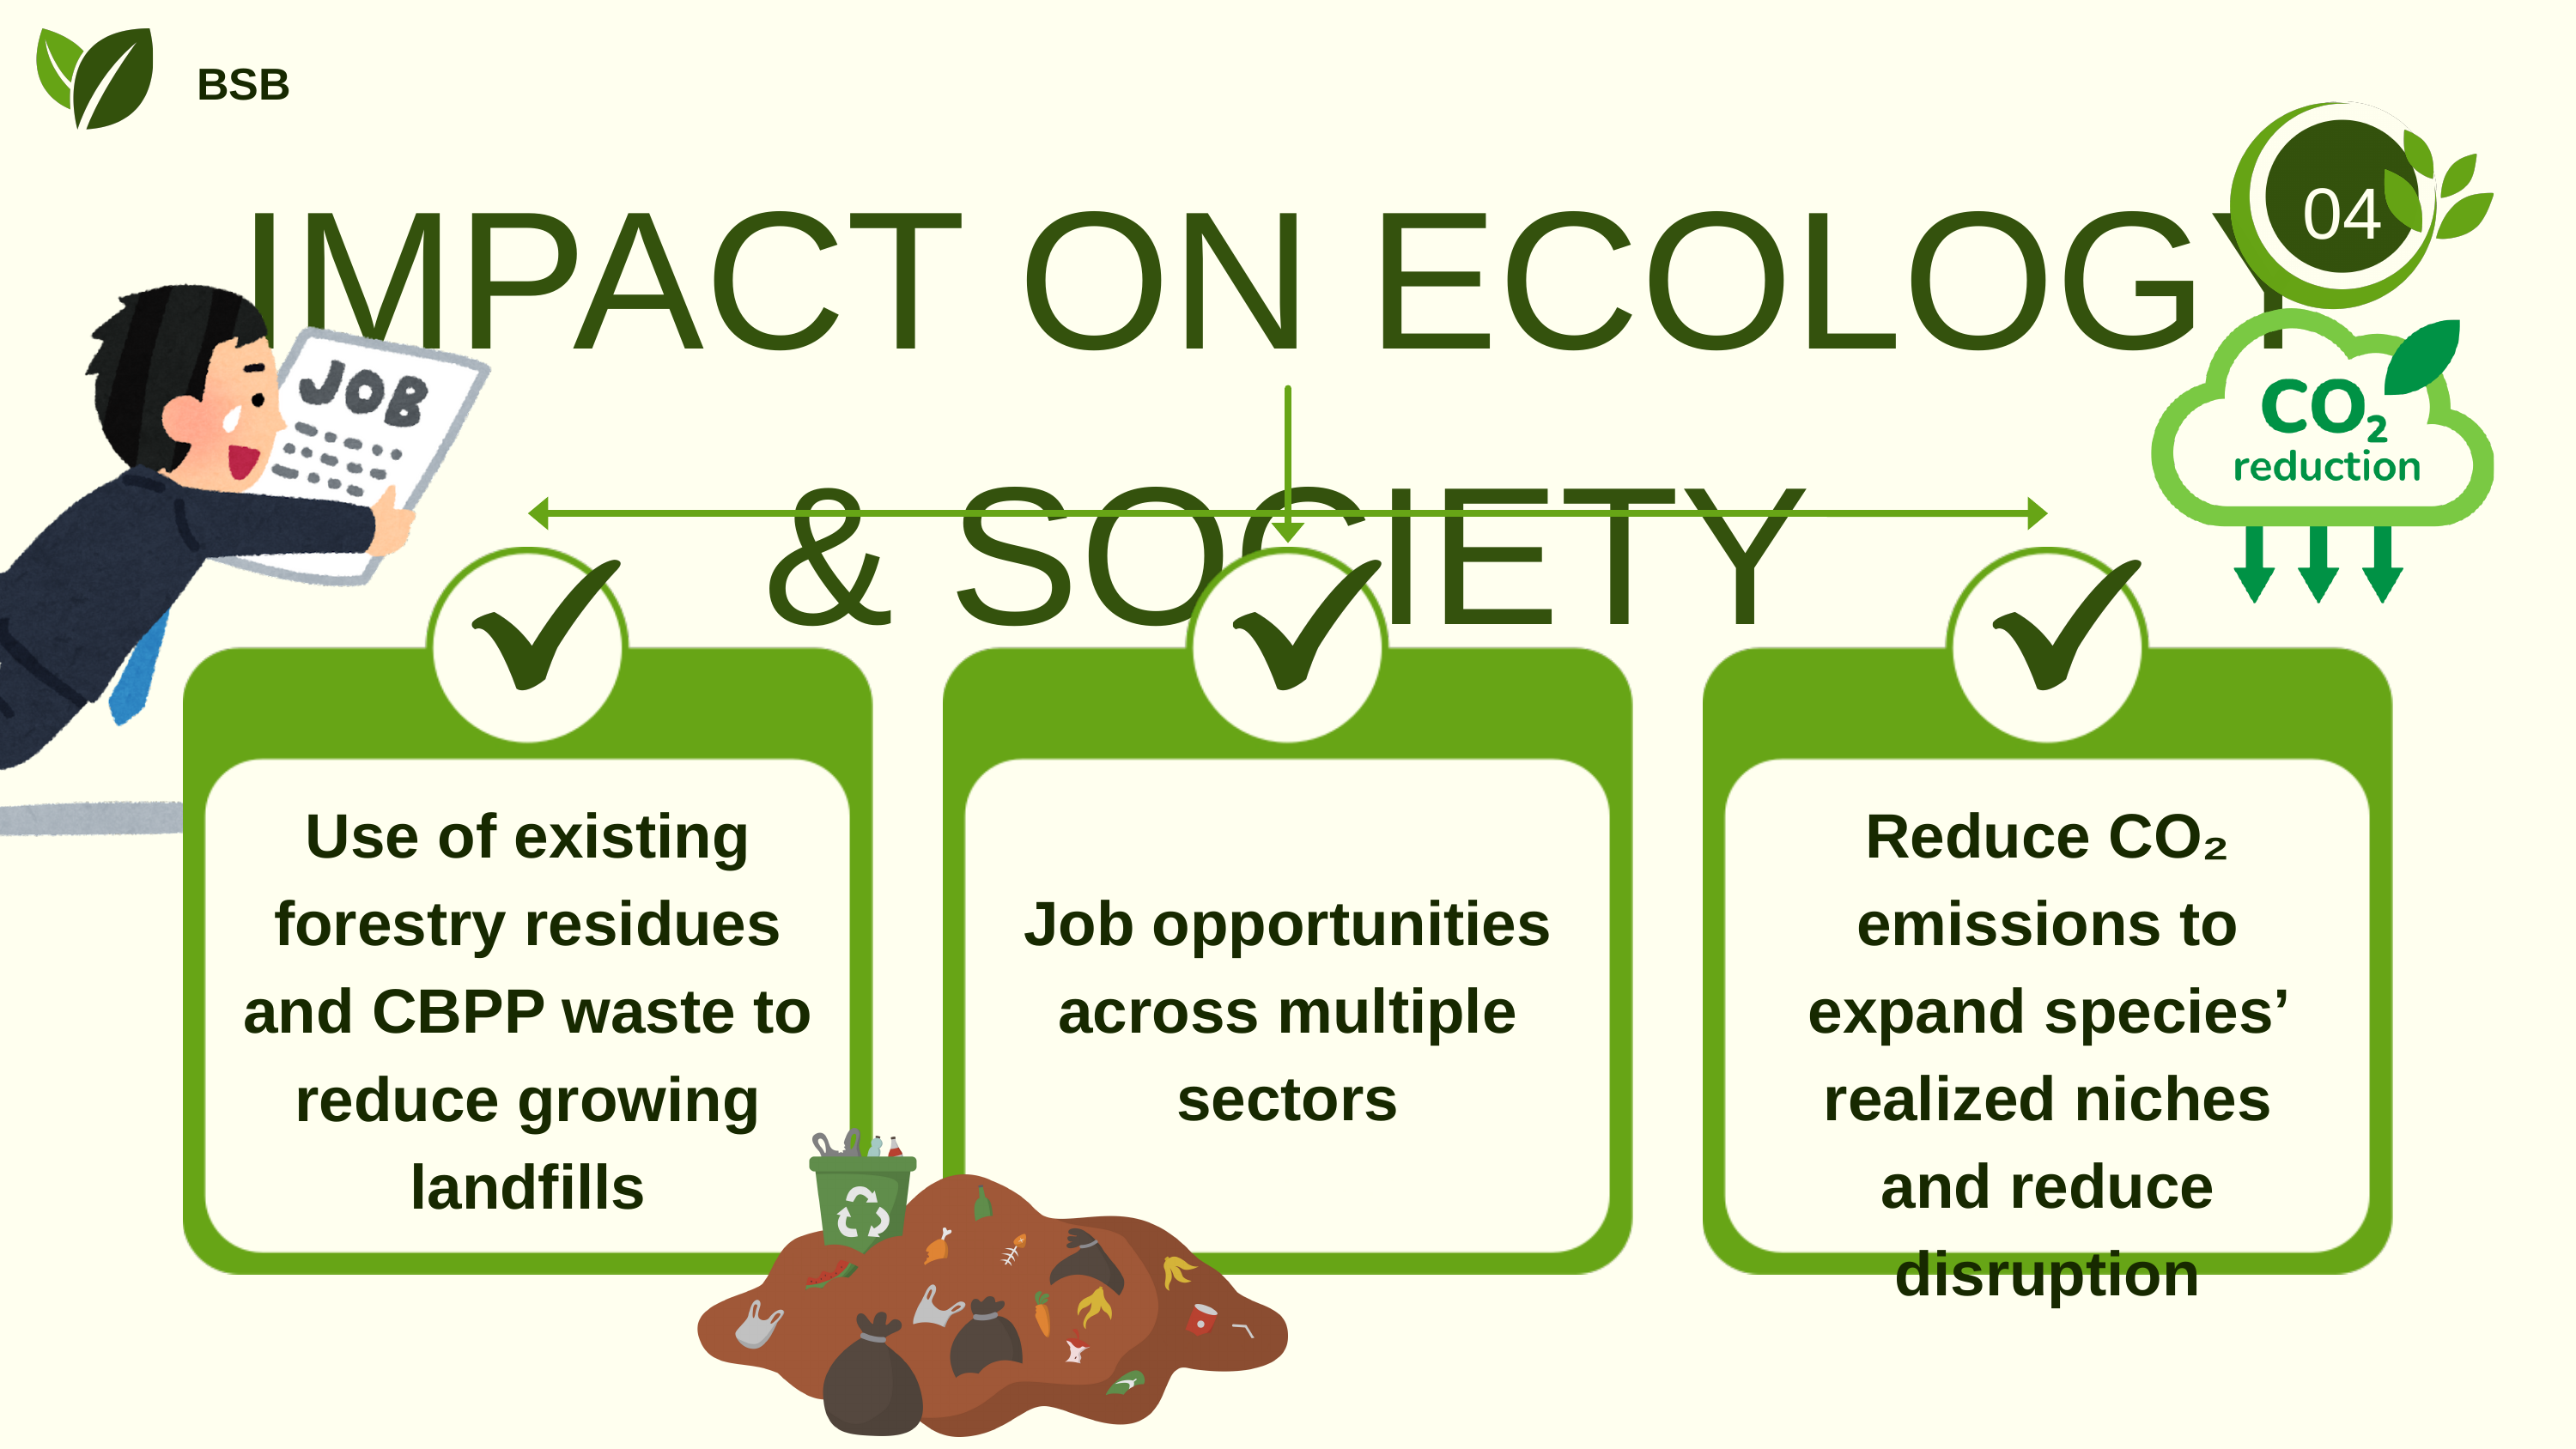

BSB

IMPACT ON ECOLOGY & SOCIETY

04

Use of existing forestry residues and CBPP waste to reduce growing landfills
Reduce CO₂
emissions to expand species’ realized niches and reduce disruption
Job opportunities across multiple sectors